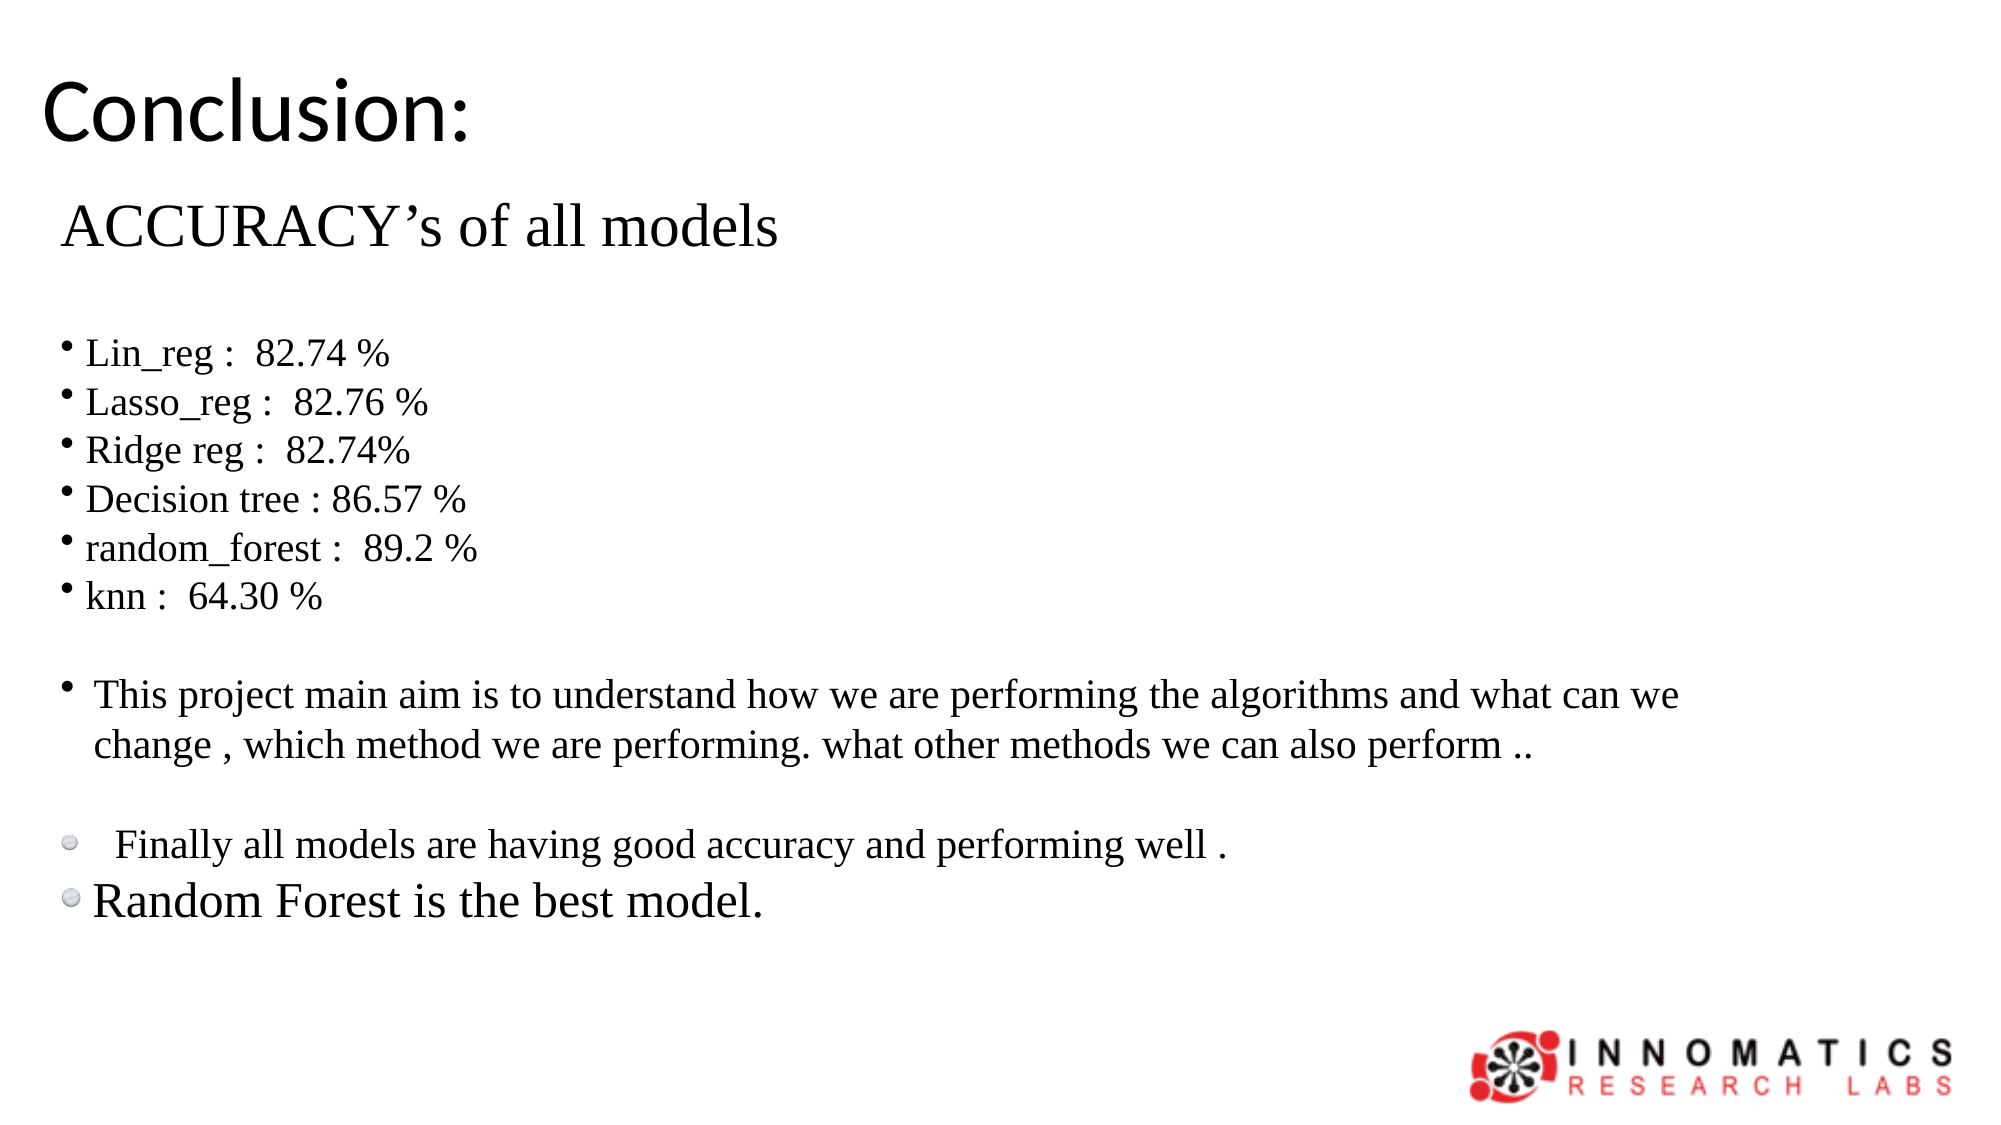

# Conclusion:
ACCURACY’s of all models

Lin_reg :  82.74 %
Lasso_reg :  82.76 %
Ridge reg :  82.74%
Decision tree : 86.57 %
random_forest :  89.2 %
knn :  64.30 %

This project main aim is to understand how we are performing the algorithms and what can we change , which method we are performing. what other methods we can also perform ..

  Finally all models are having good accuracy and performing well .
Random Forest is the best model.